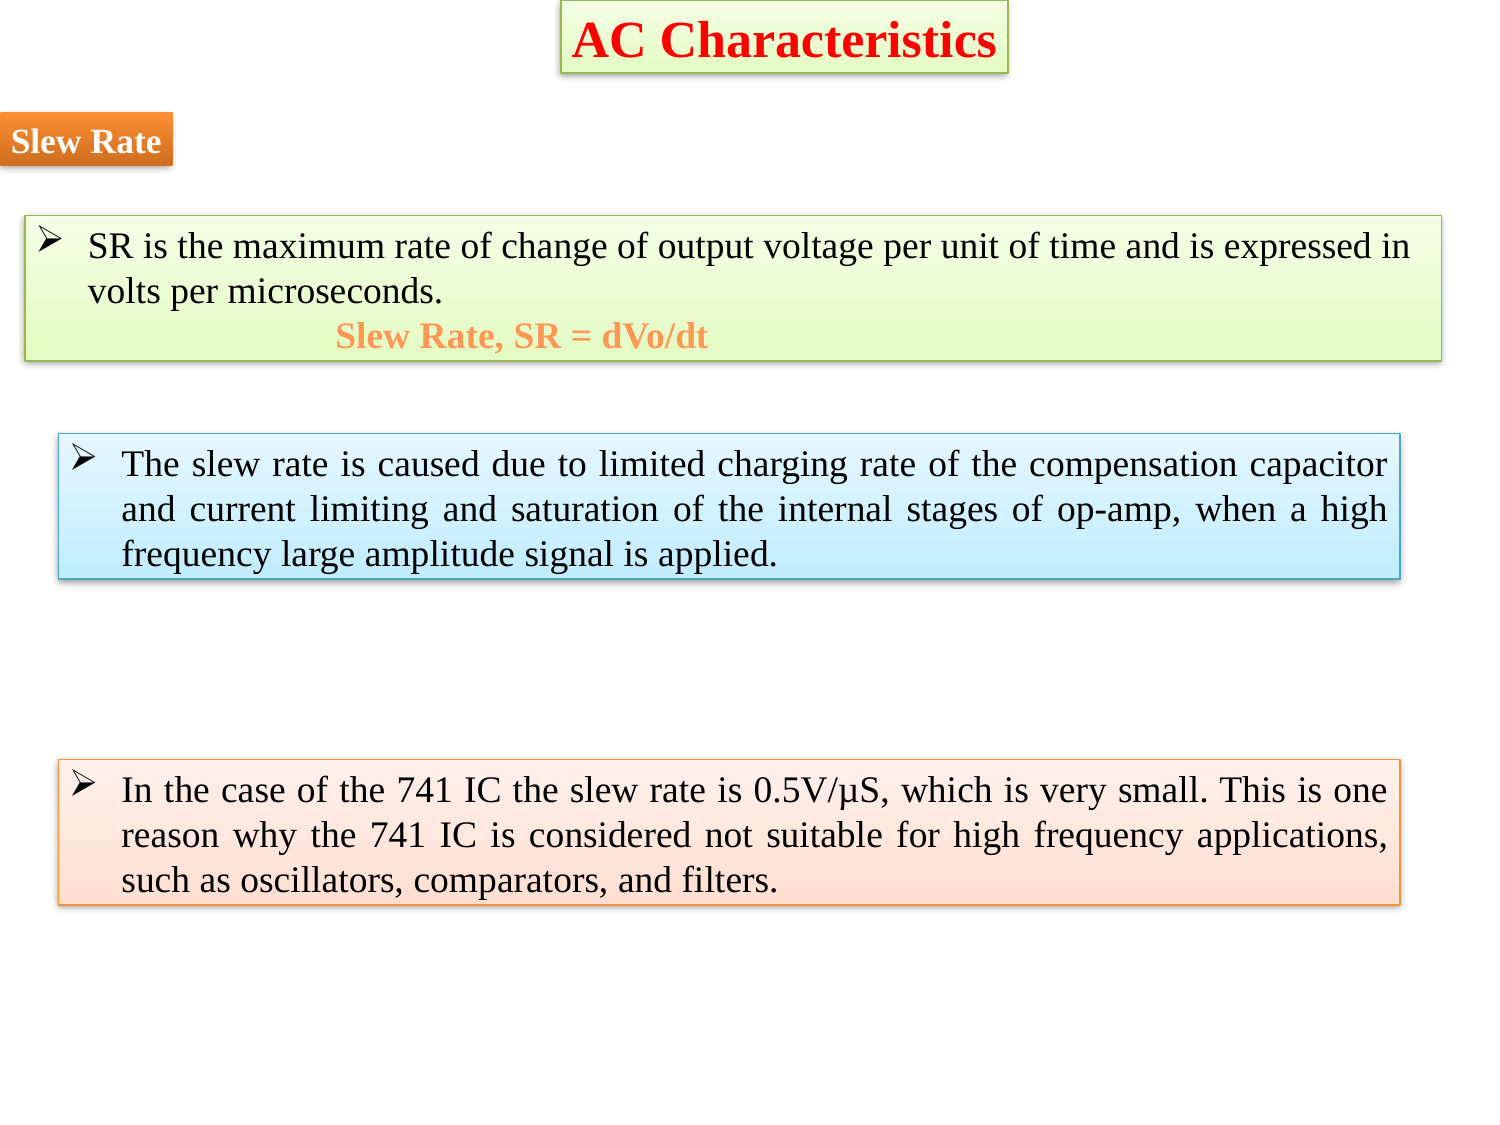

AC Characteristics
Slew Rate
SR is the maximum rate of change of output voltage per unit of time and is expressed in volts per microseconds.
		Slew Rate, SR = dVo/dt
The slew rate is caused due to limited charging rate of the compensation capacitor and current limiting and saturation of the internal stages of op-amp, when a high frequency large amplitude signal is applied.
In the case of the 741 IC the slew rate is 0.5V/µS, which is very small. This is one reason why the 741 IC is considered not suitable for high frequency applications, such as oscillators, comparators, and filters.